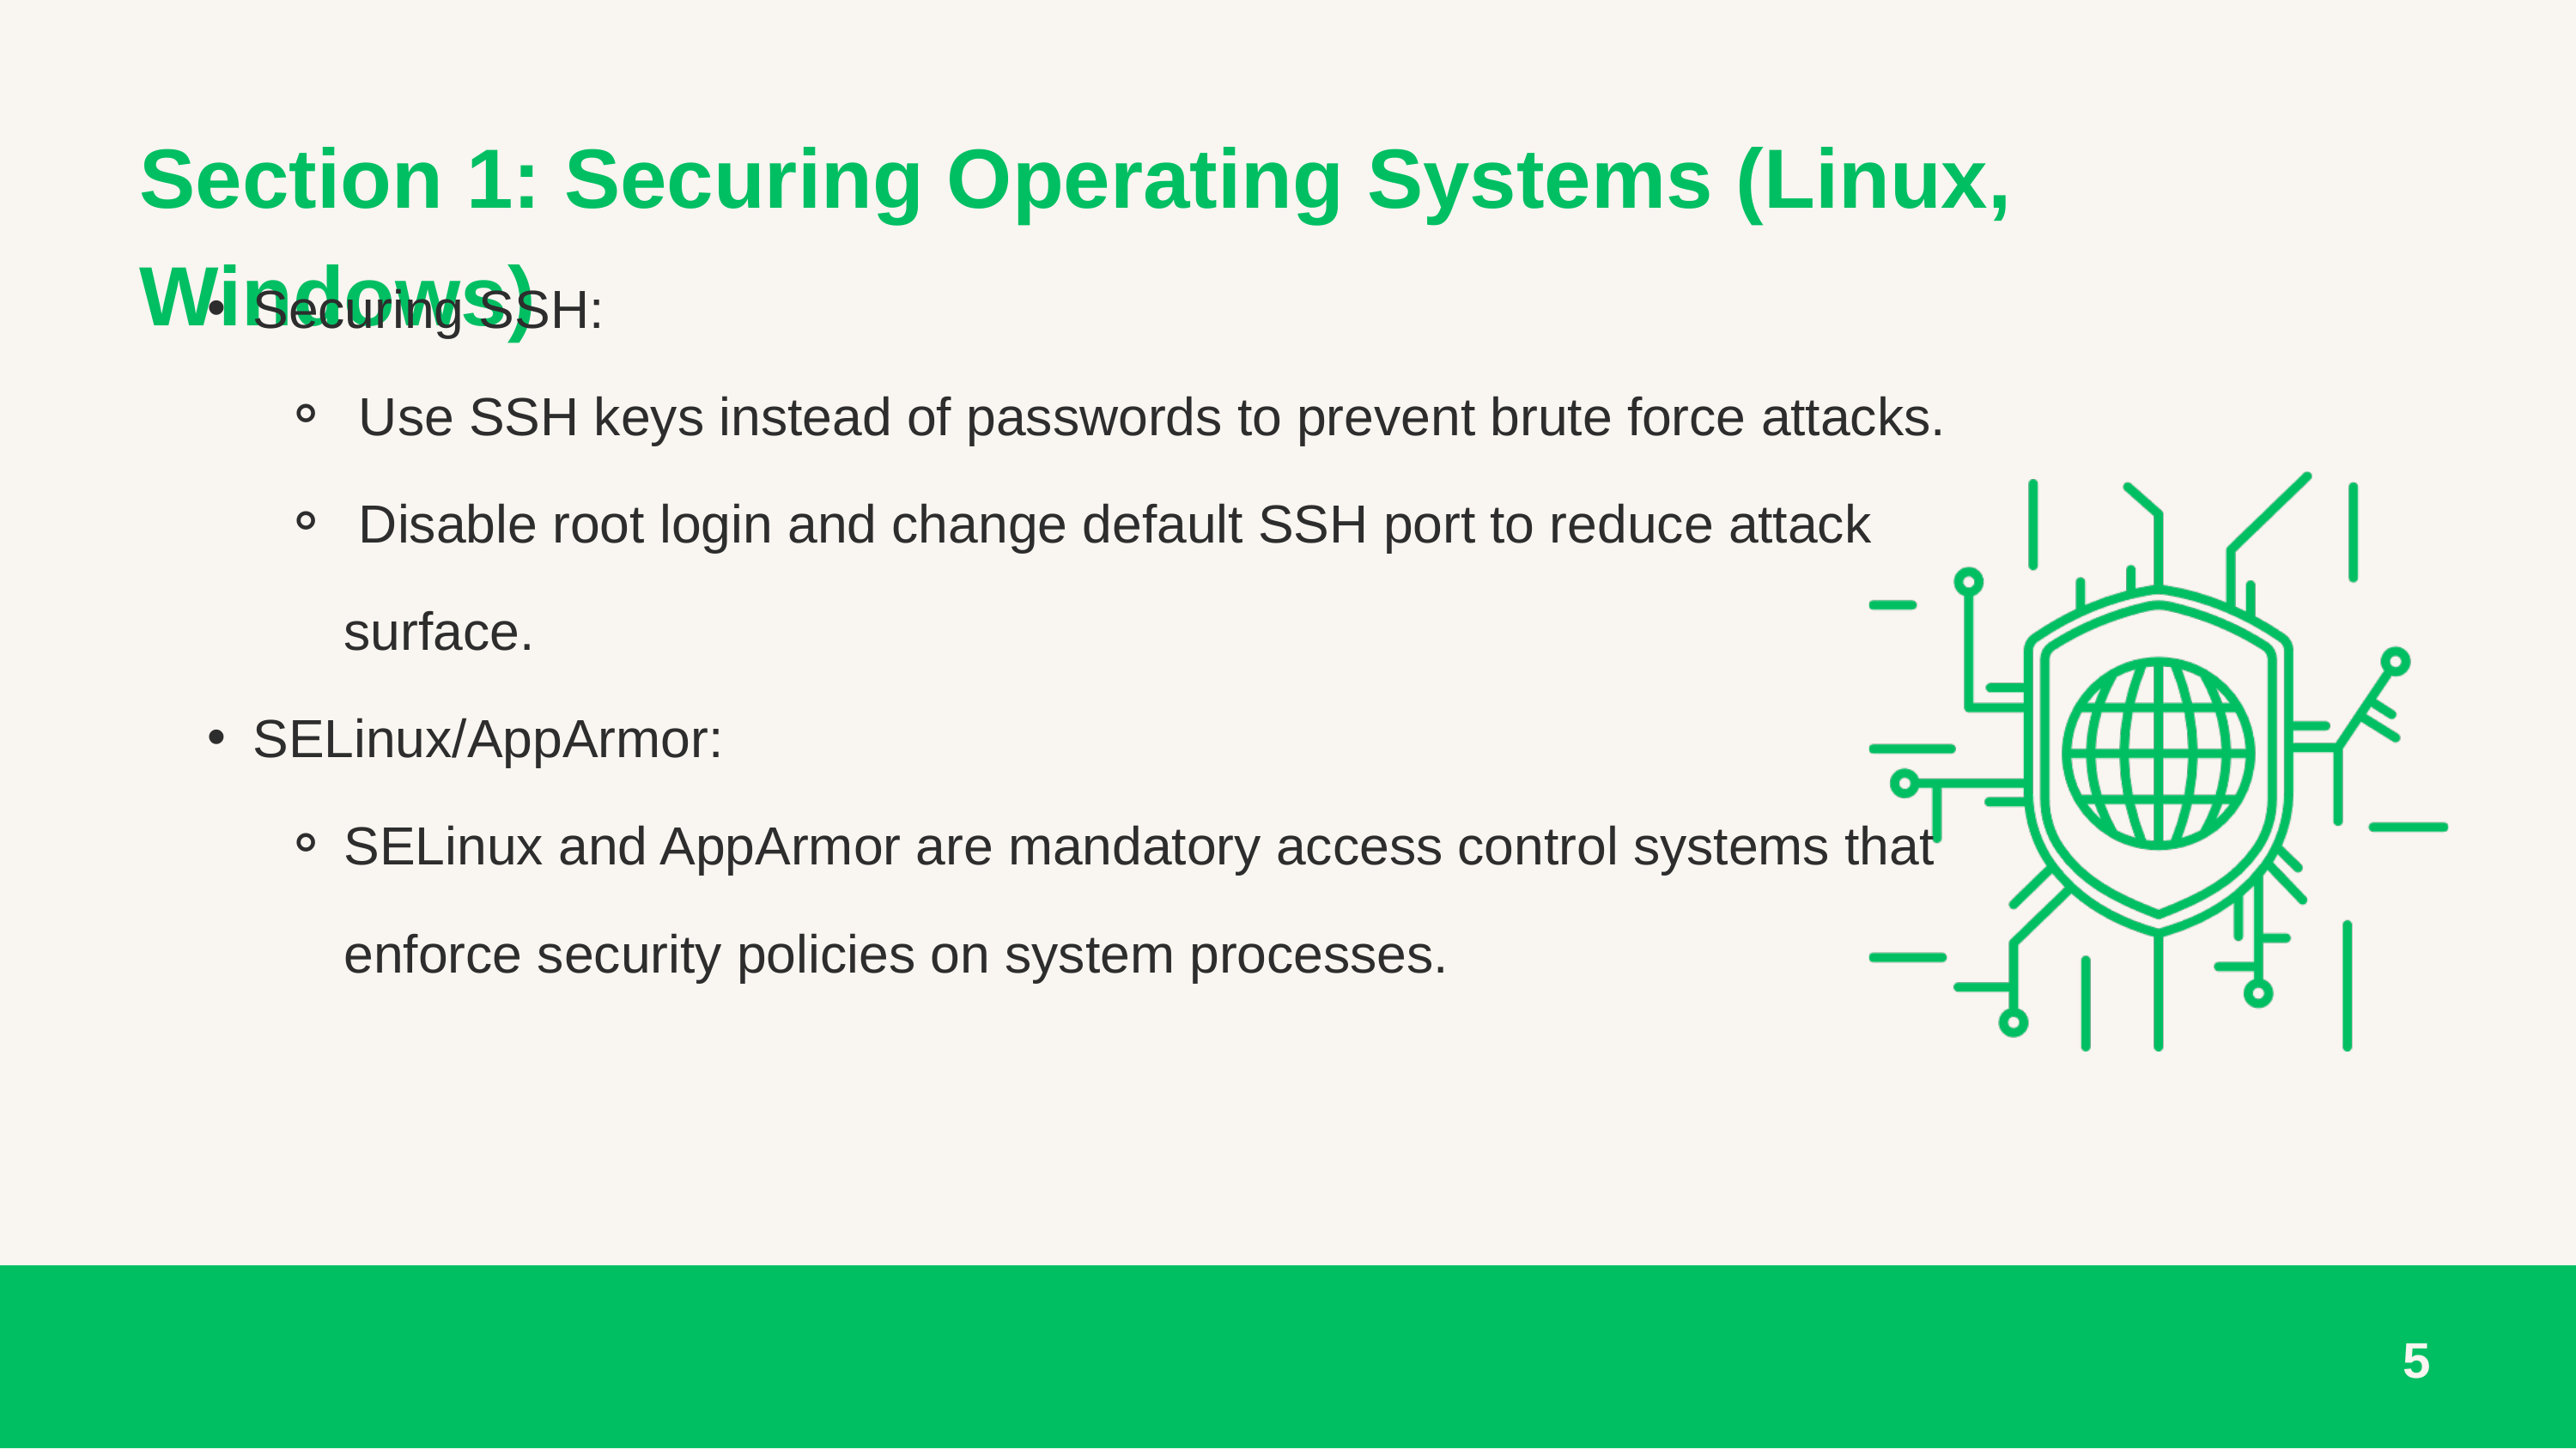

Section 1: Securing Operating Systems (Linux, Windows)
Securing SSH:
 Use SSH keys instead of passwords to prevent brute force attacks.
 Disable root login and change default SSH port to reduce attack surface.
SELinux/AppArmor:
SELinux and AppArmor are mandatory access control systems that enforce security policies on system processes.

5